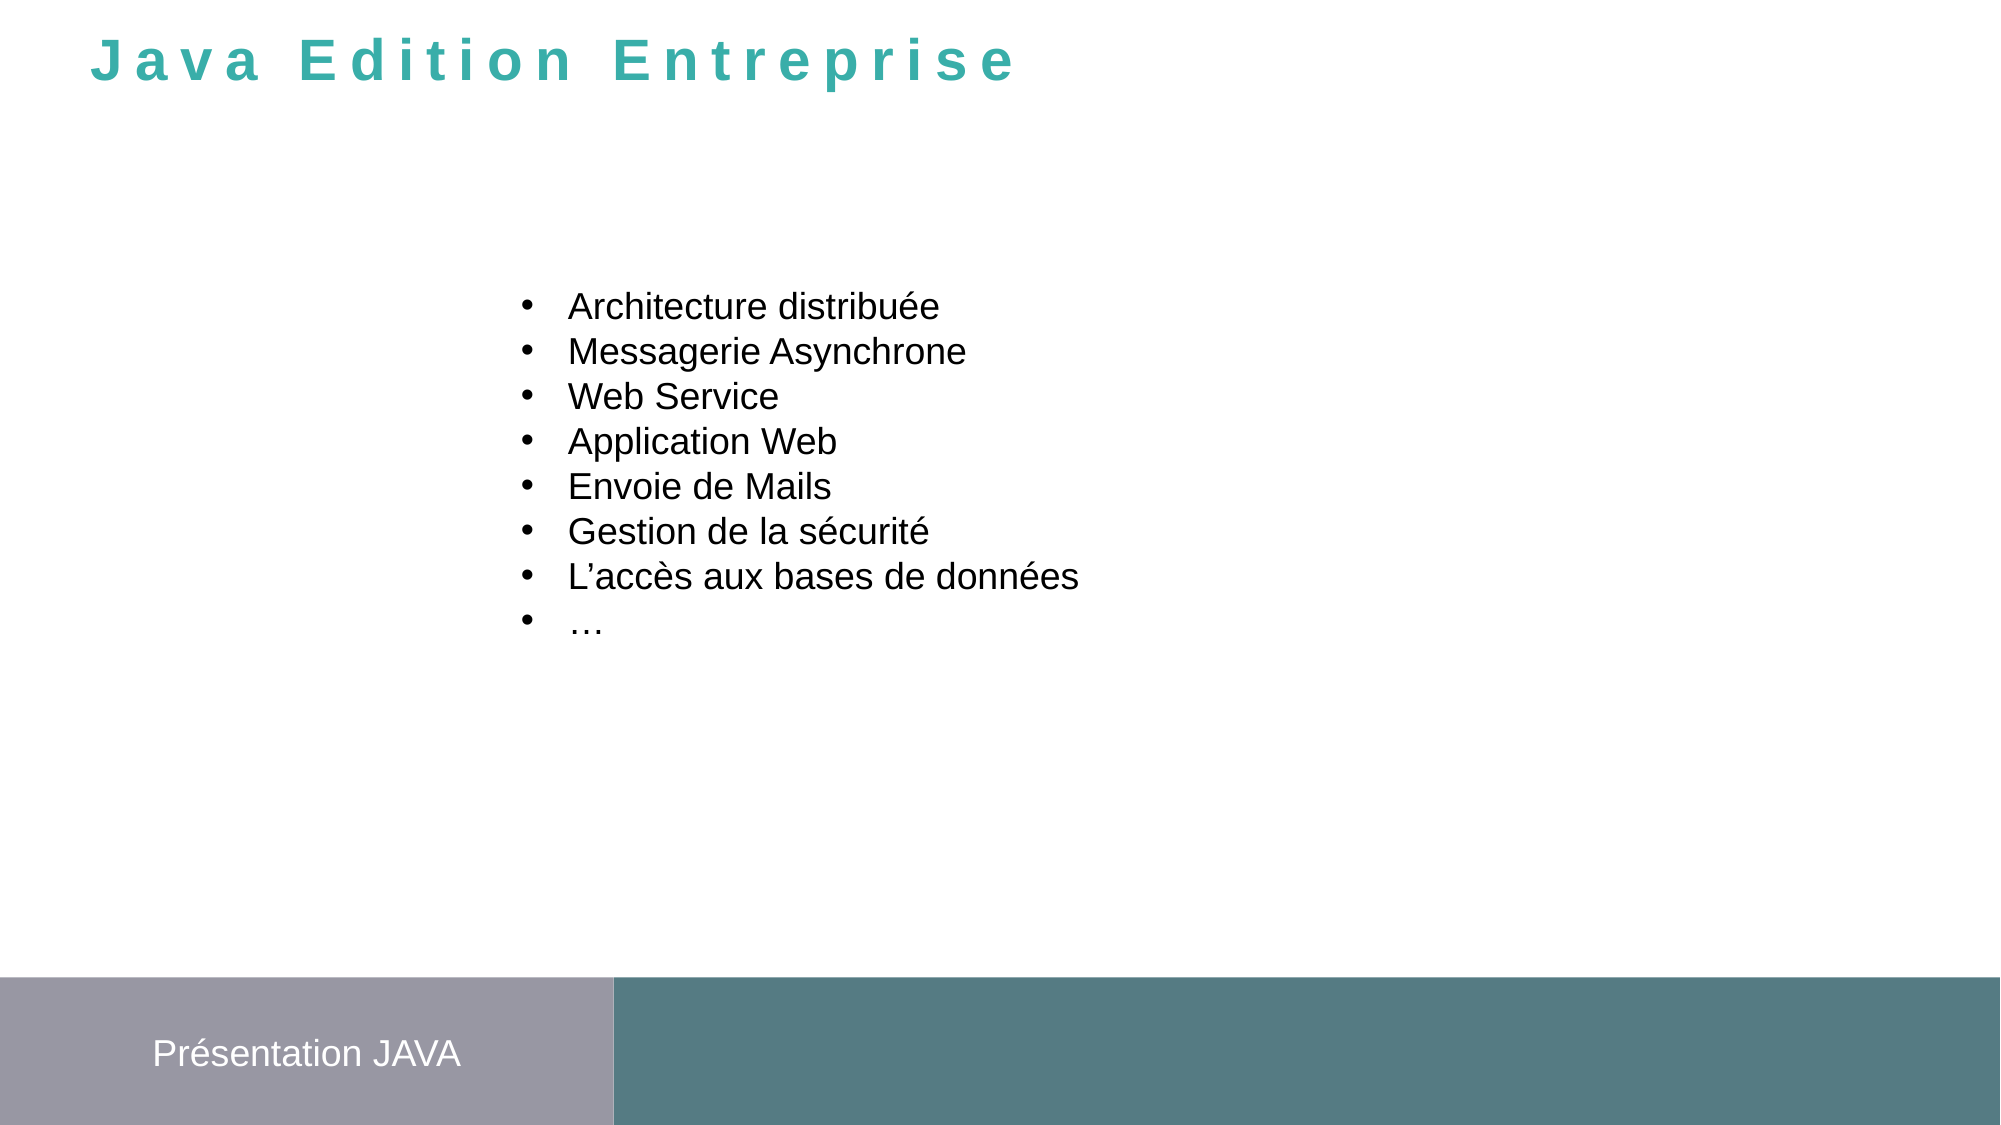

Java Edition Entreprise
Architecture distribuée
Messagerie Asynchrone
Web Service
Application Web
Envoie de Mails
Gestion de la sécurité
L’accès aux bases de données
…
Présentation JAVA